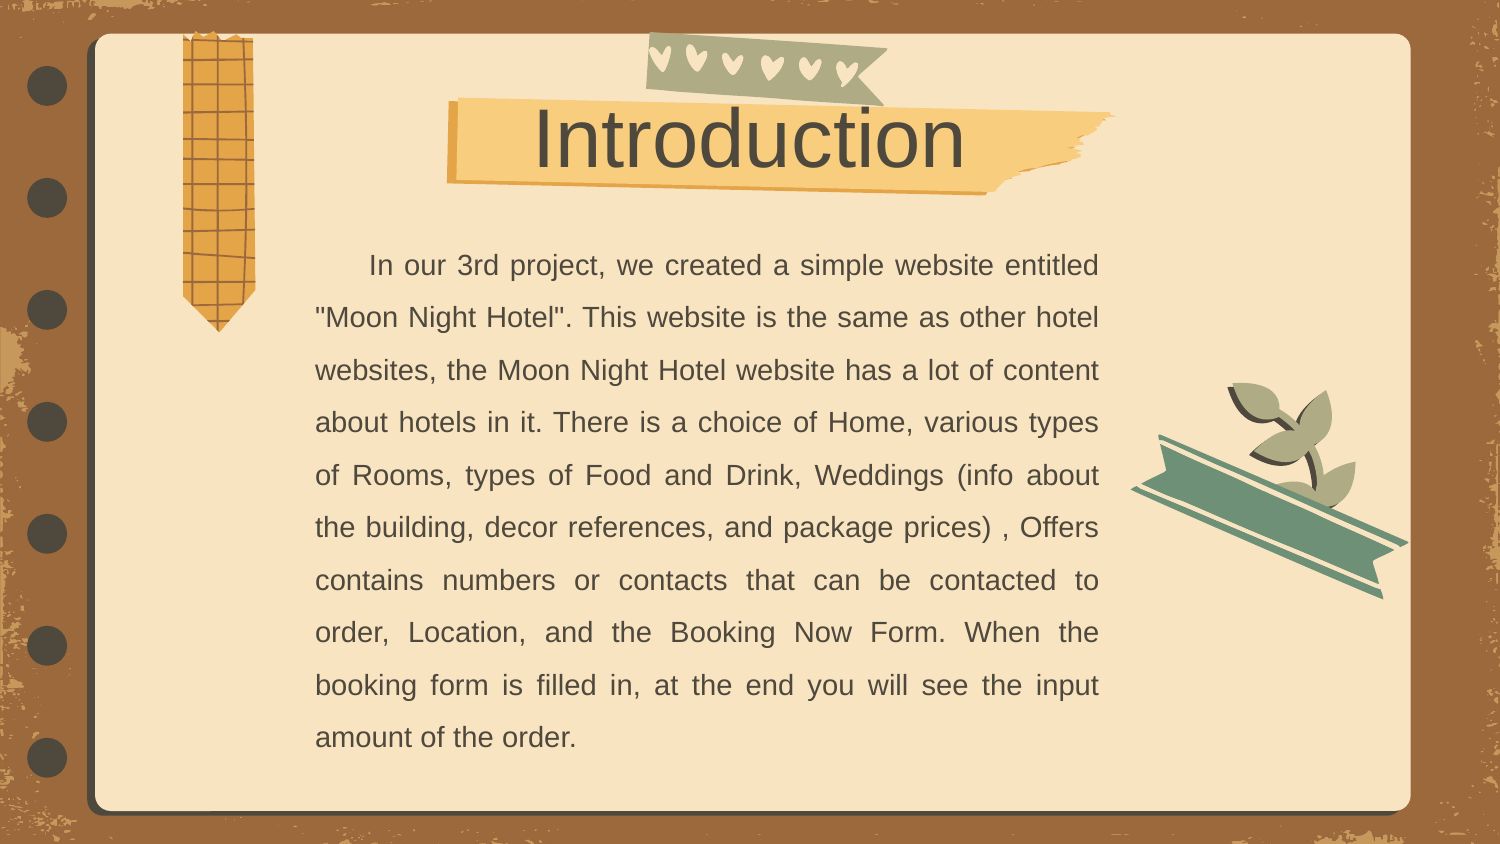

# Introduction

     In our 3rd project, we created a simple website entitled "Moon Night Hotel". This website is the same as other hotel websites, the Moon Night Hotel website has a lot of content about hotels in it. There is a choice of Home, various types of Rooms, types of Food and Drink, Weddings (info about the building, decor references, and package prices) , Offers contains numbers or contacts that can be contacted to order, Location, and the Booking Now Form. When the booking form is filled in, at the end you will see the input amount of the order.